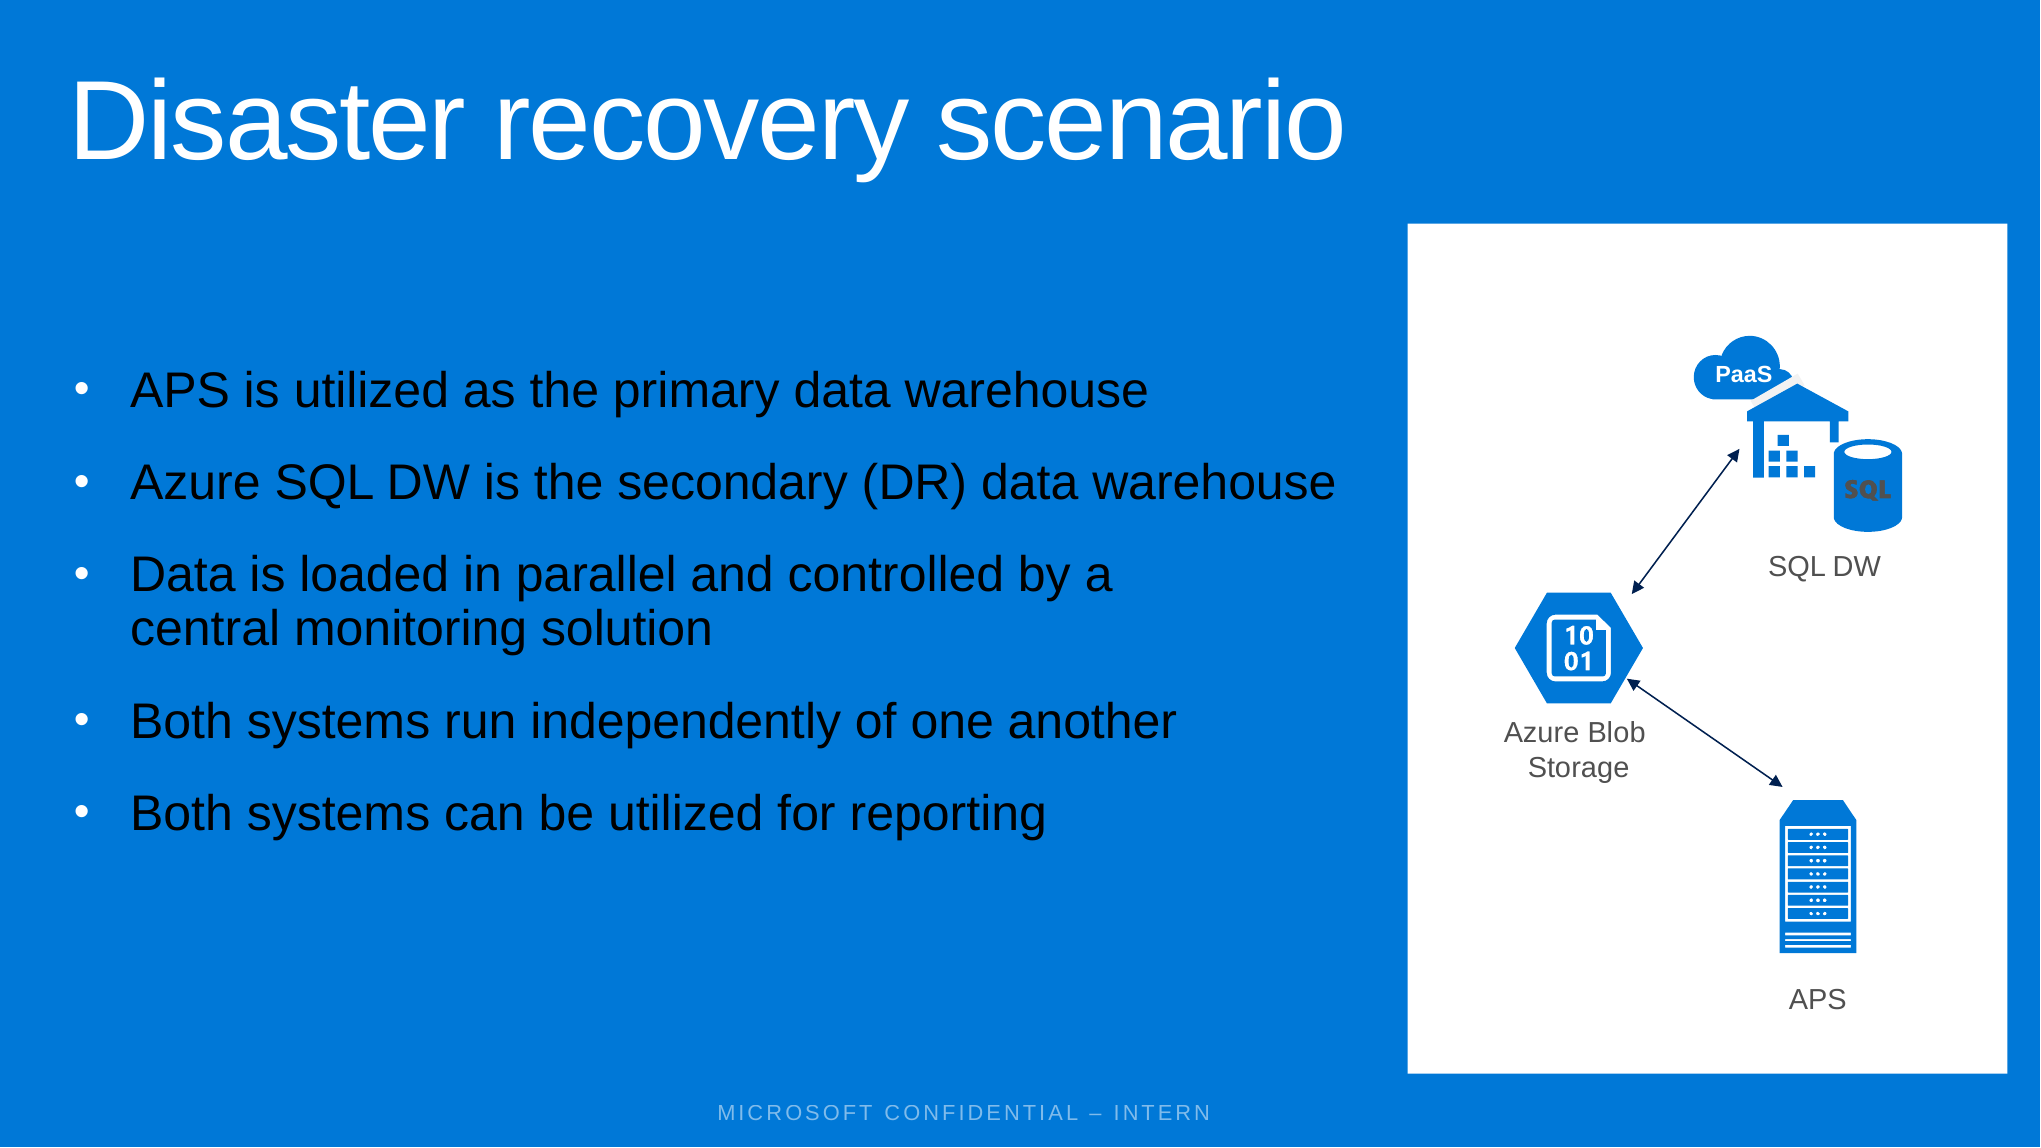

# Disaster recovery scenario

PaaS

APS is utilized as the primary data warehouse
Azure SQL DW is the secondary (DR) data warehouse
Data is loaded in parallel and controlled by a
central monitoring solution
Both systems run independently of one another
Both systems can be utilized for reporting
SQL DW

Azure Blob
Storage

APS